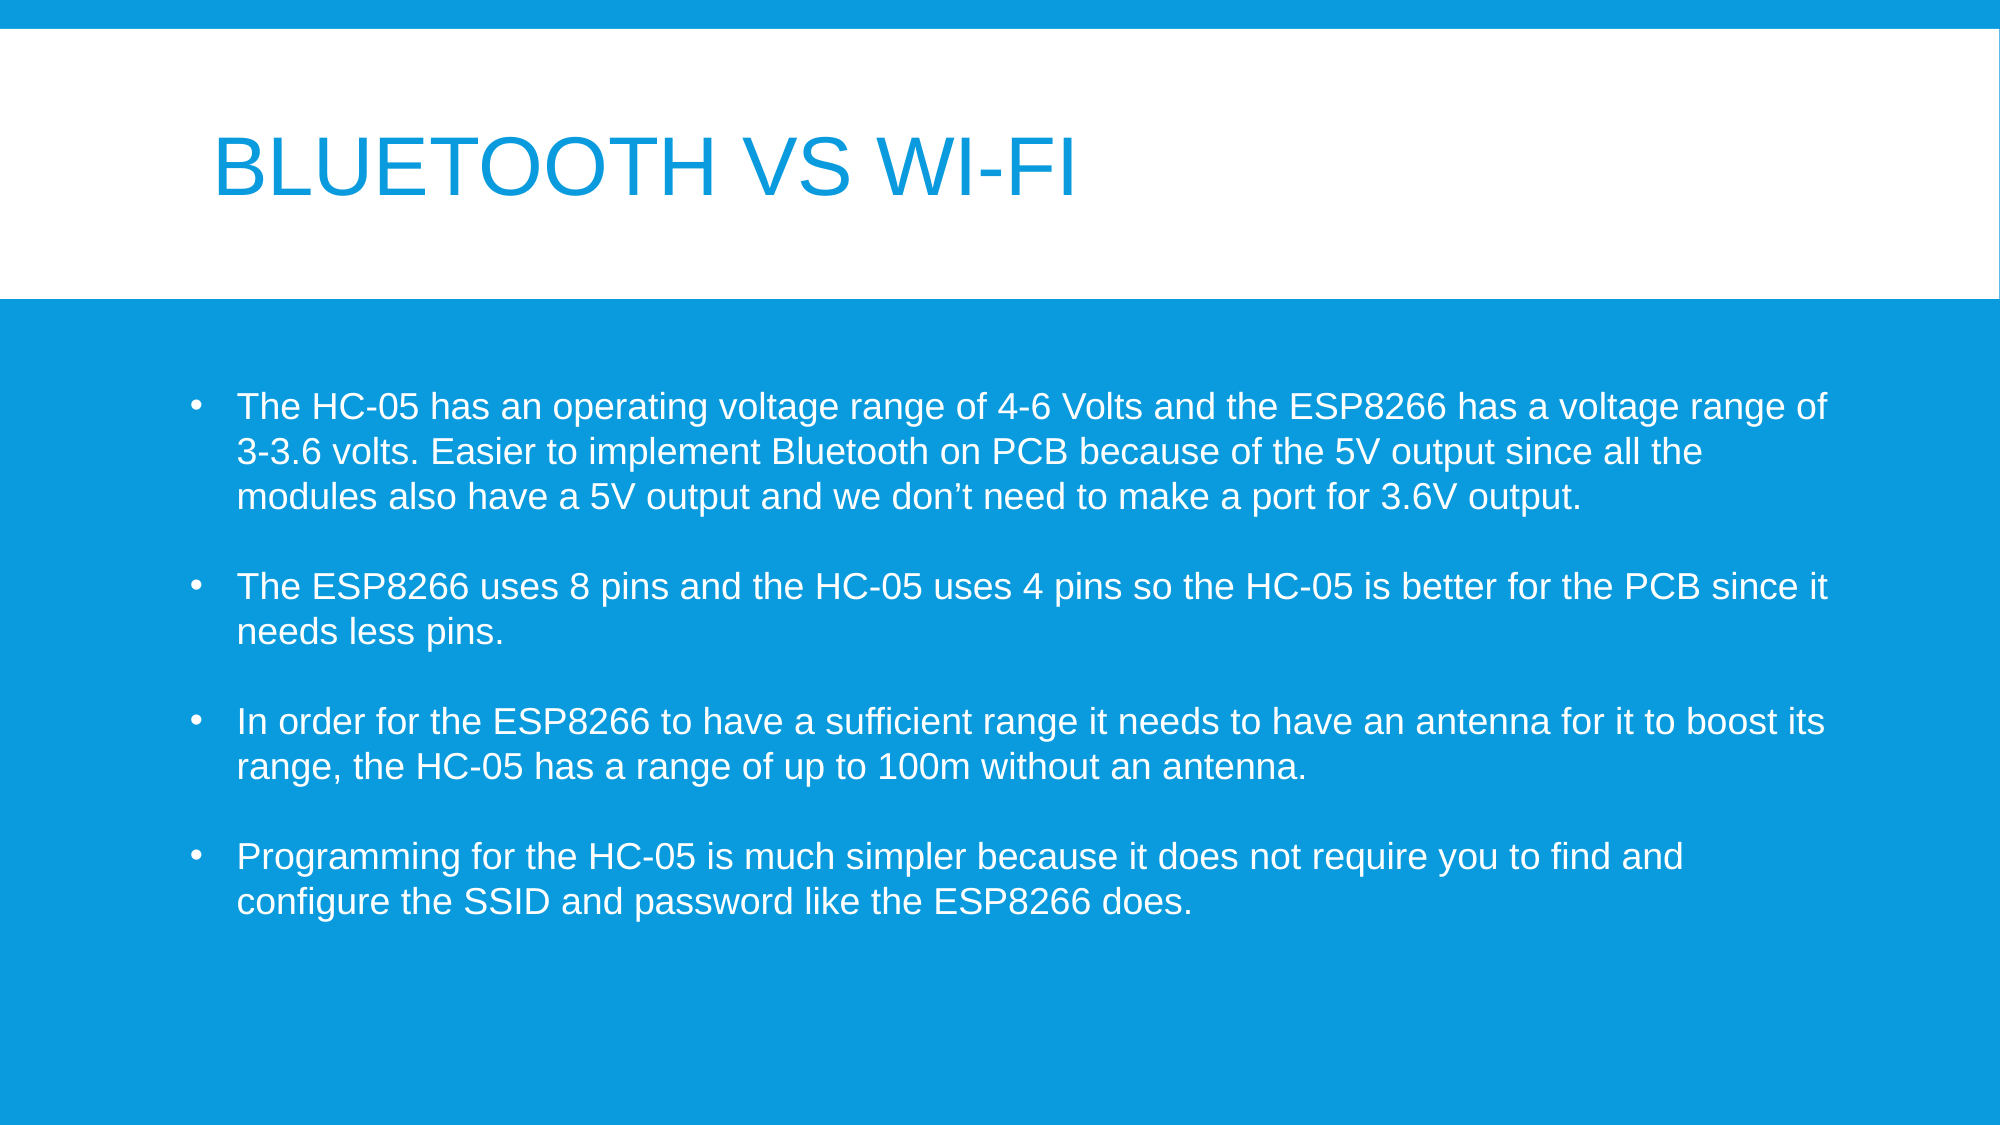

# Bluetooth Vs Wi-Fi
The HC-05 has an operating voltage range of 4-6 Volts and the ESP8266 has a voltage range of 3-3.6 volts. Easier to implement Bluetooth on PCB because of the 5V output since all the modules also have a 5V output and we don’t need to make a port for 3.6V output.

The ESP8266 uses 8 pins and the HC-05 uses 4 pins so the HC-05 is better for the PCB since it needs less pins.

In order for the ESP8266 to have a sufficient range it needs to have an antenna for it to boost its range, the HC-05 has a range of up to 100m without an antenna.

Programming for the HC-05 is much simpler because it does not require you to find and configure the SSID and password like the ESP8266 does.